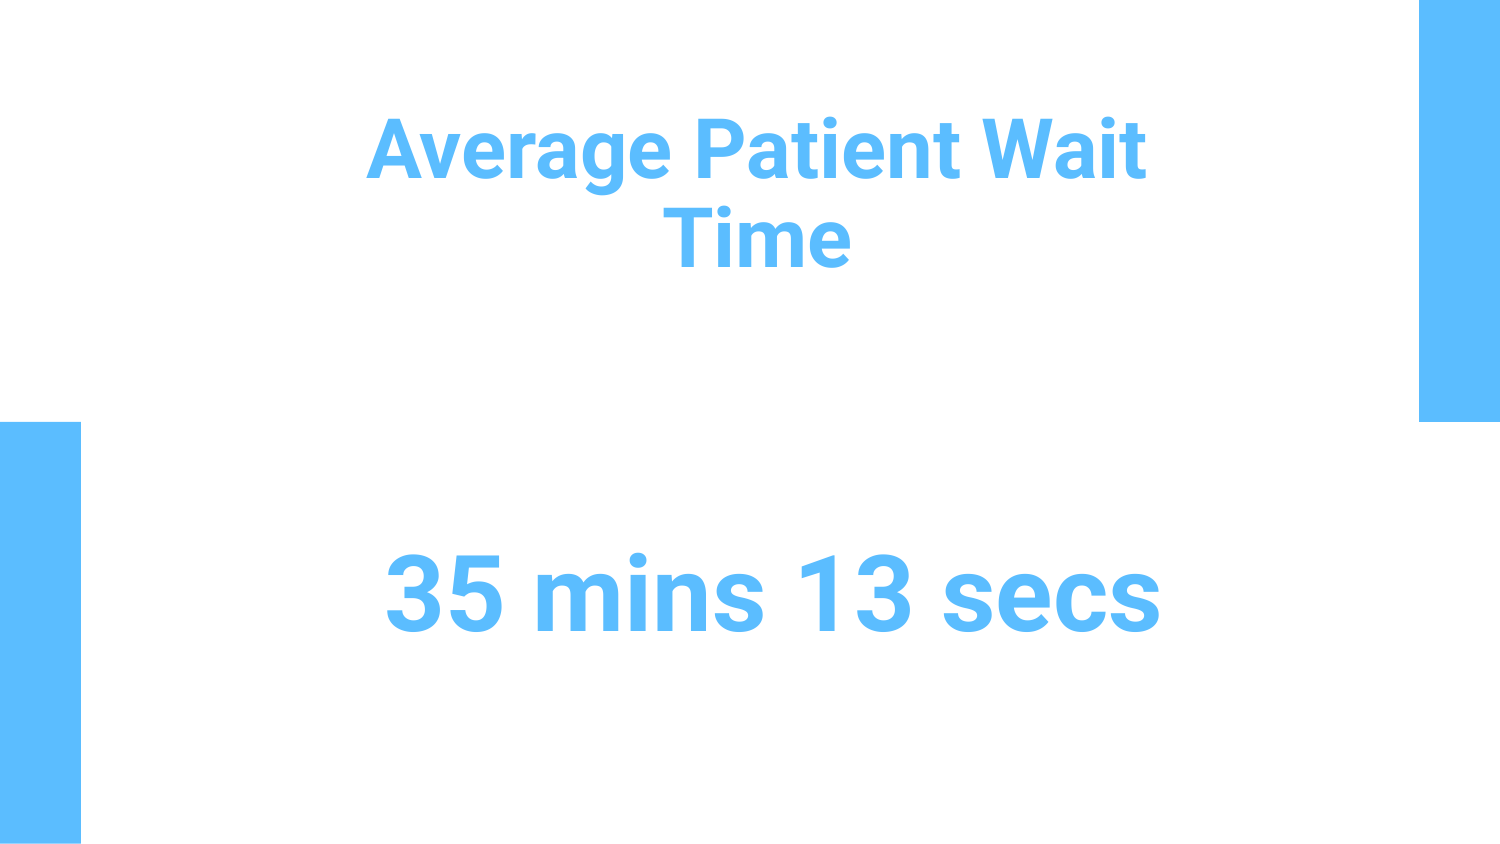

Average Patient Wait Time
# 35 mins 13 secs